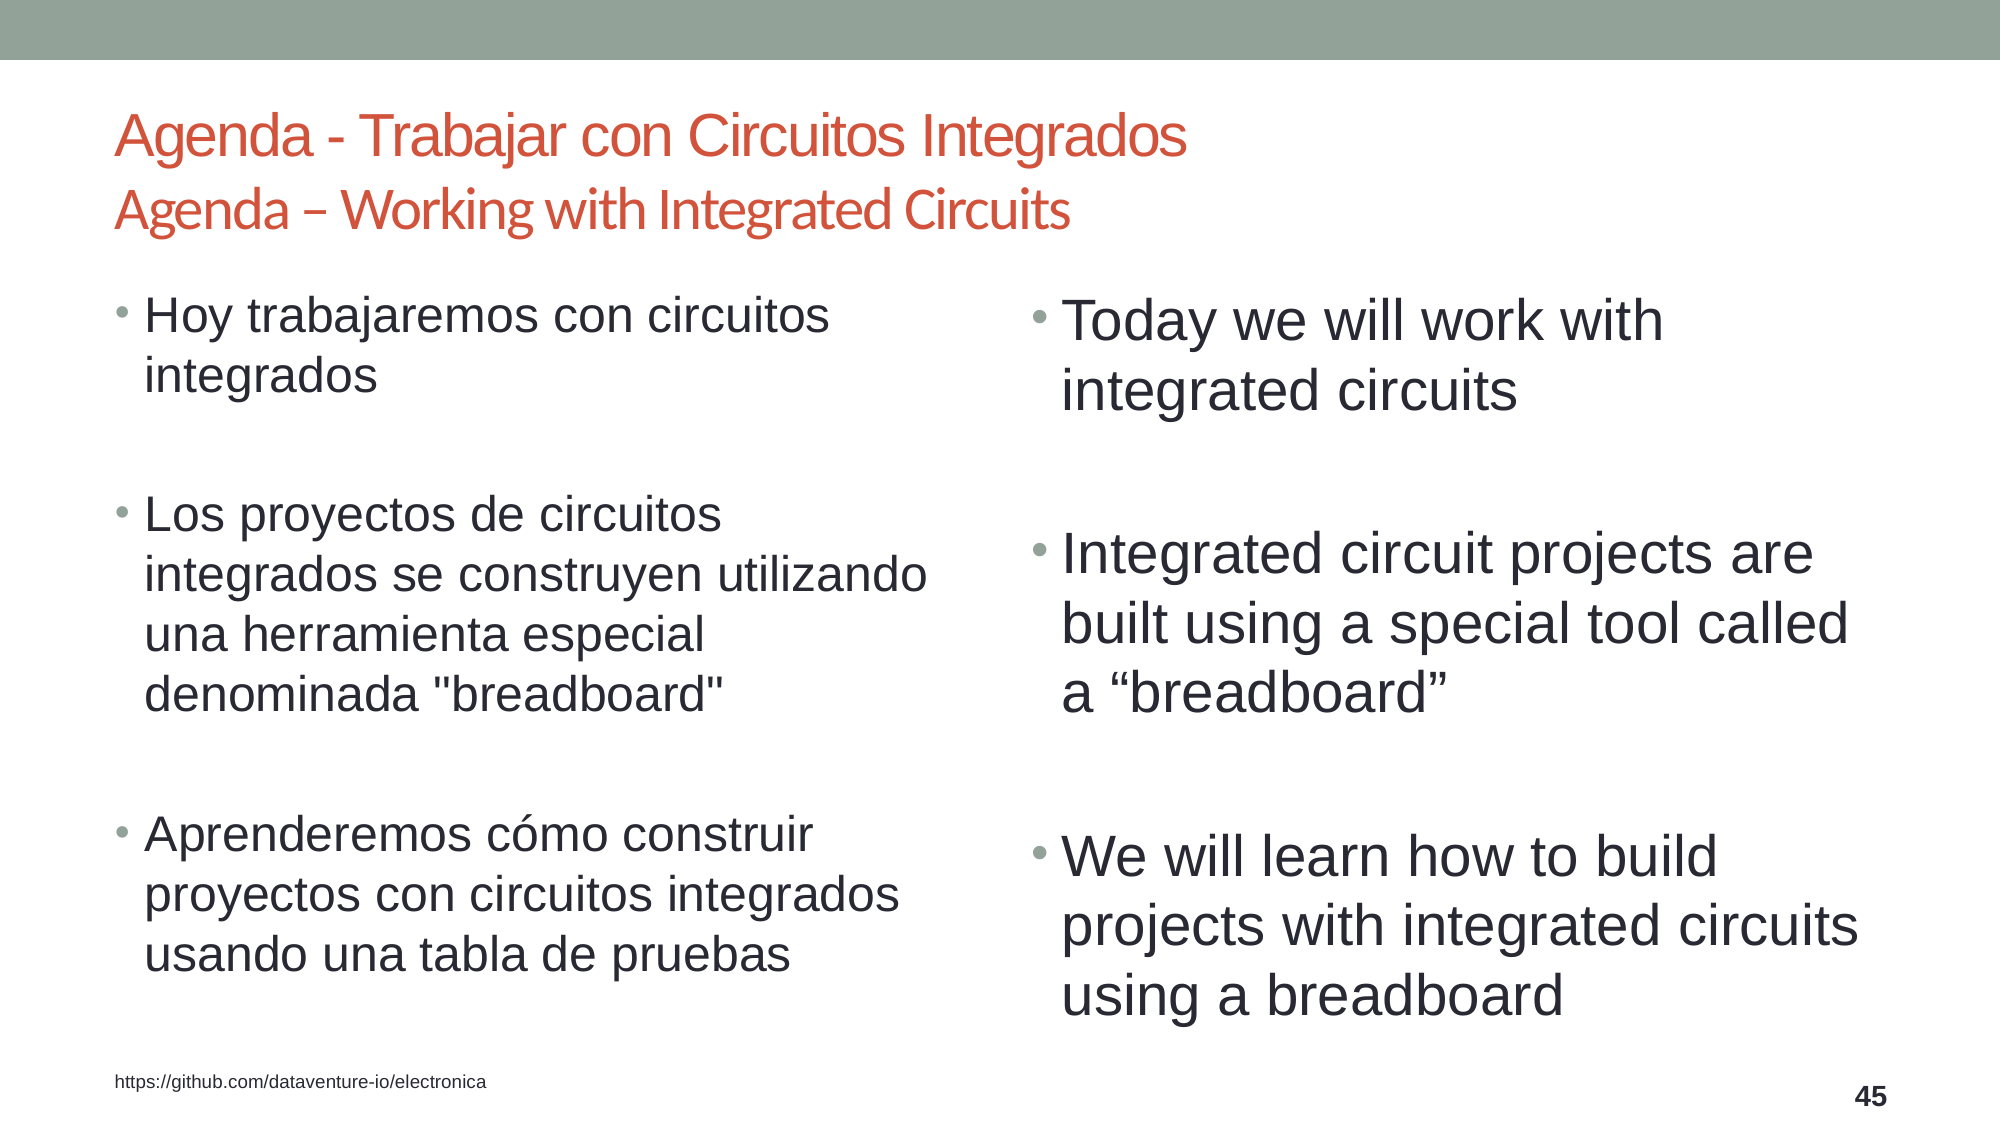

# Agenda - Trabajar con Circuitos Integrados Agenda – Working with Integrated Circuits
Hoy trabajaremos con circuitos integrados

Los proyectos de circuitos integrados se construyen utilizando una herramienta especial denominada "breadboard"

Aprenderemos cómo construir proyectos con circuitos integrados usando una tabla de pruebas
Today we will work with integrated circuits

Integrated circuit projects are built using a special tool called a “breadboard”

We will learn how to build projects with integrated circuits using a breadboard

45